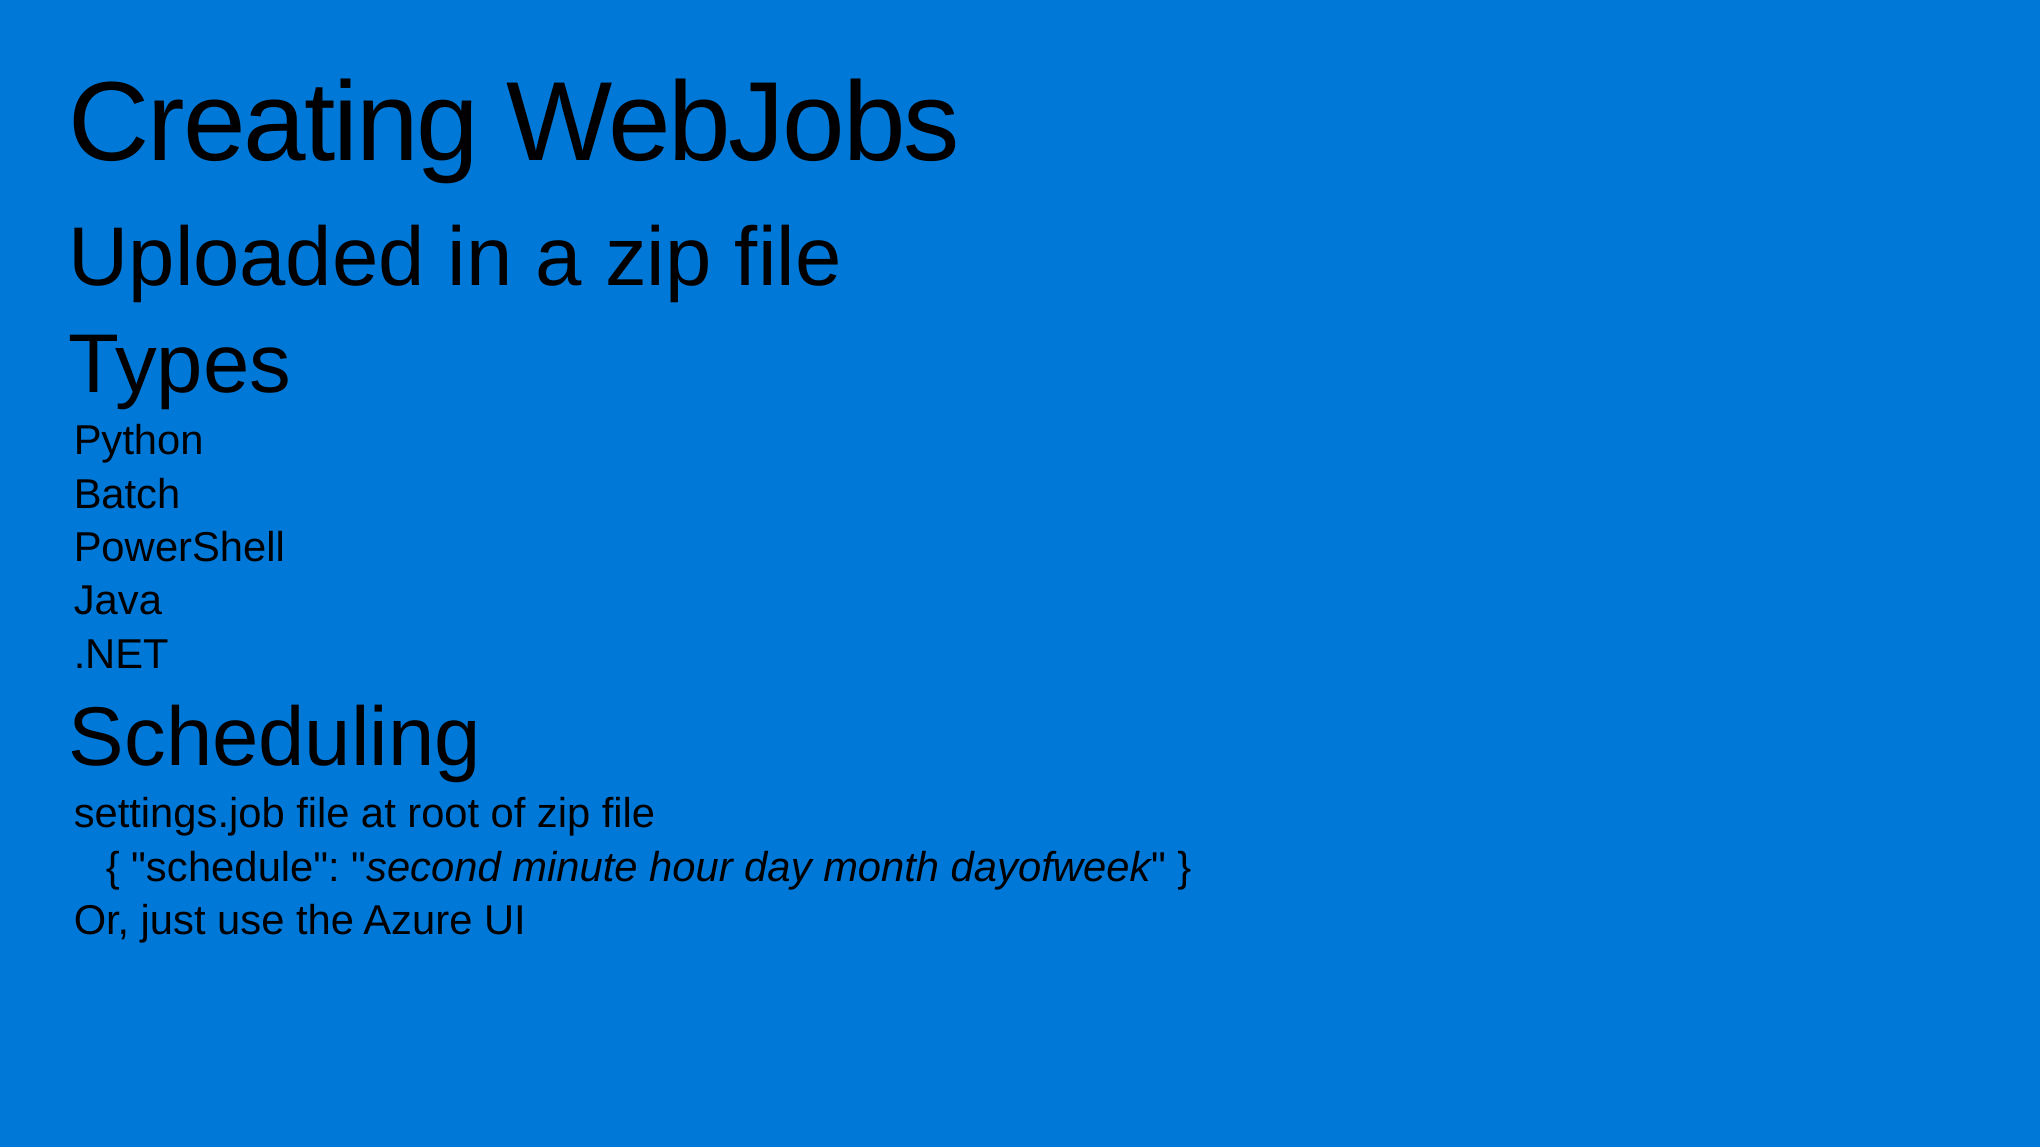

# Creating WebJobs
Uploaded in a zip file
Types
Python
Batch
PowerShell
Java
.NET
Scheduling
settings.job file at root of zip file
{ "schedule": "second minute hour day month dayofweek" }
Or, just use the Azure UI